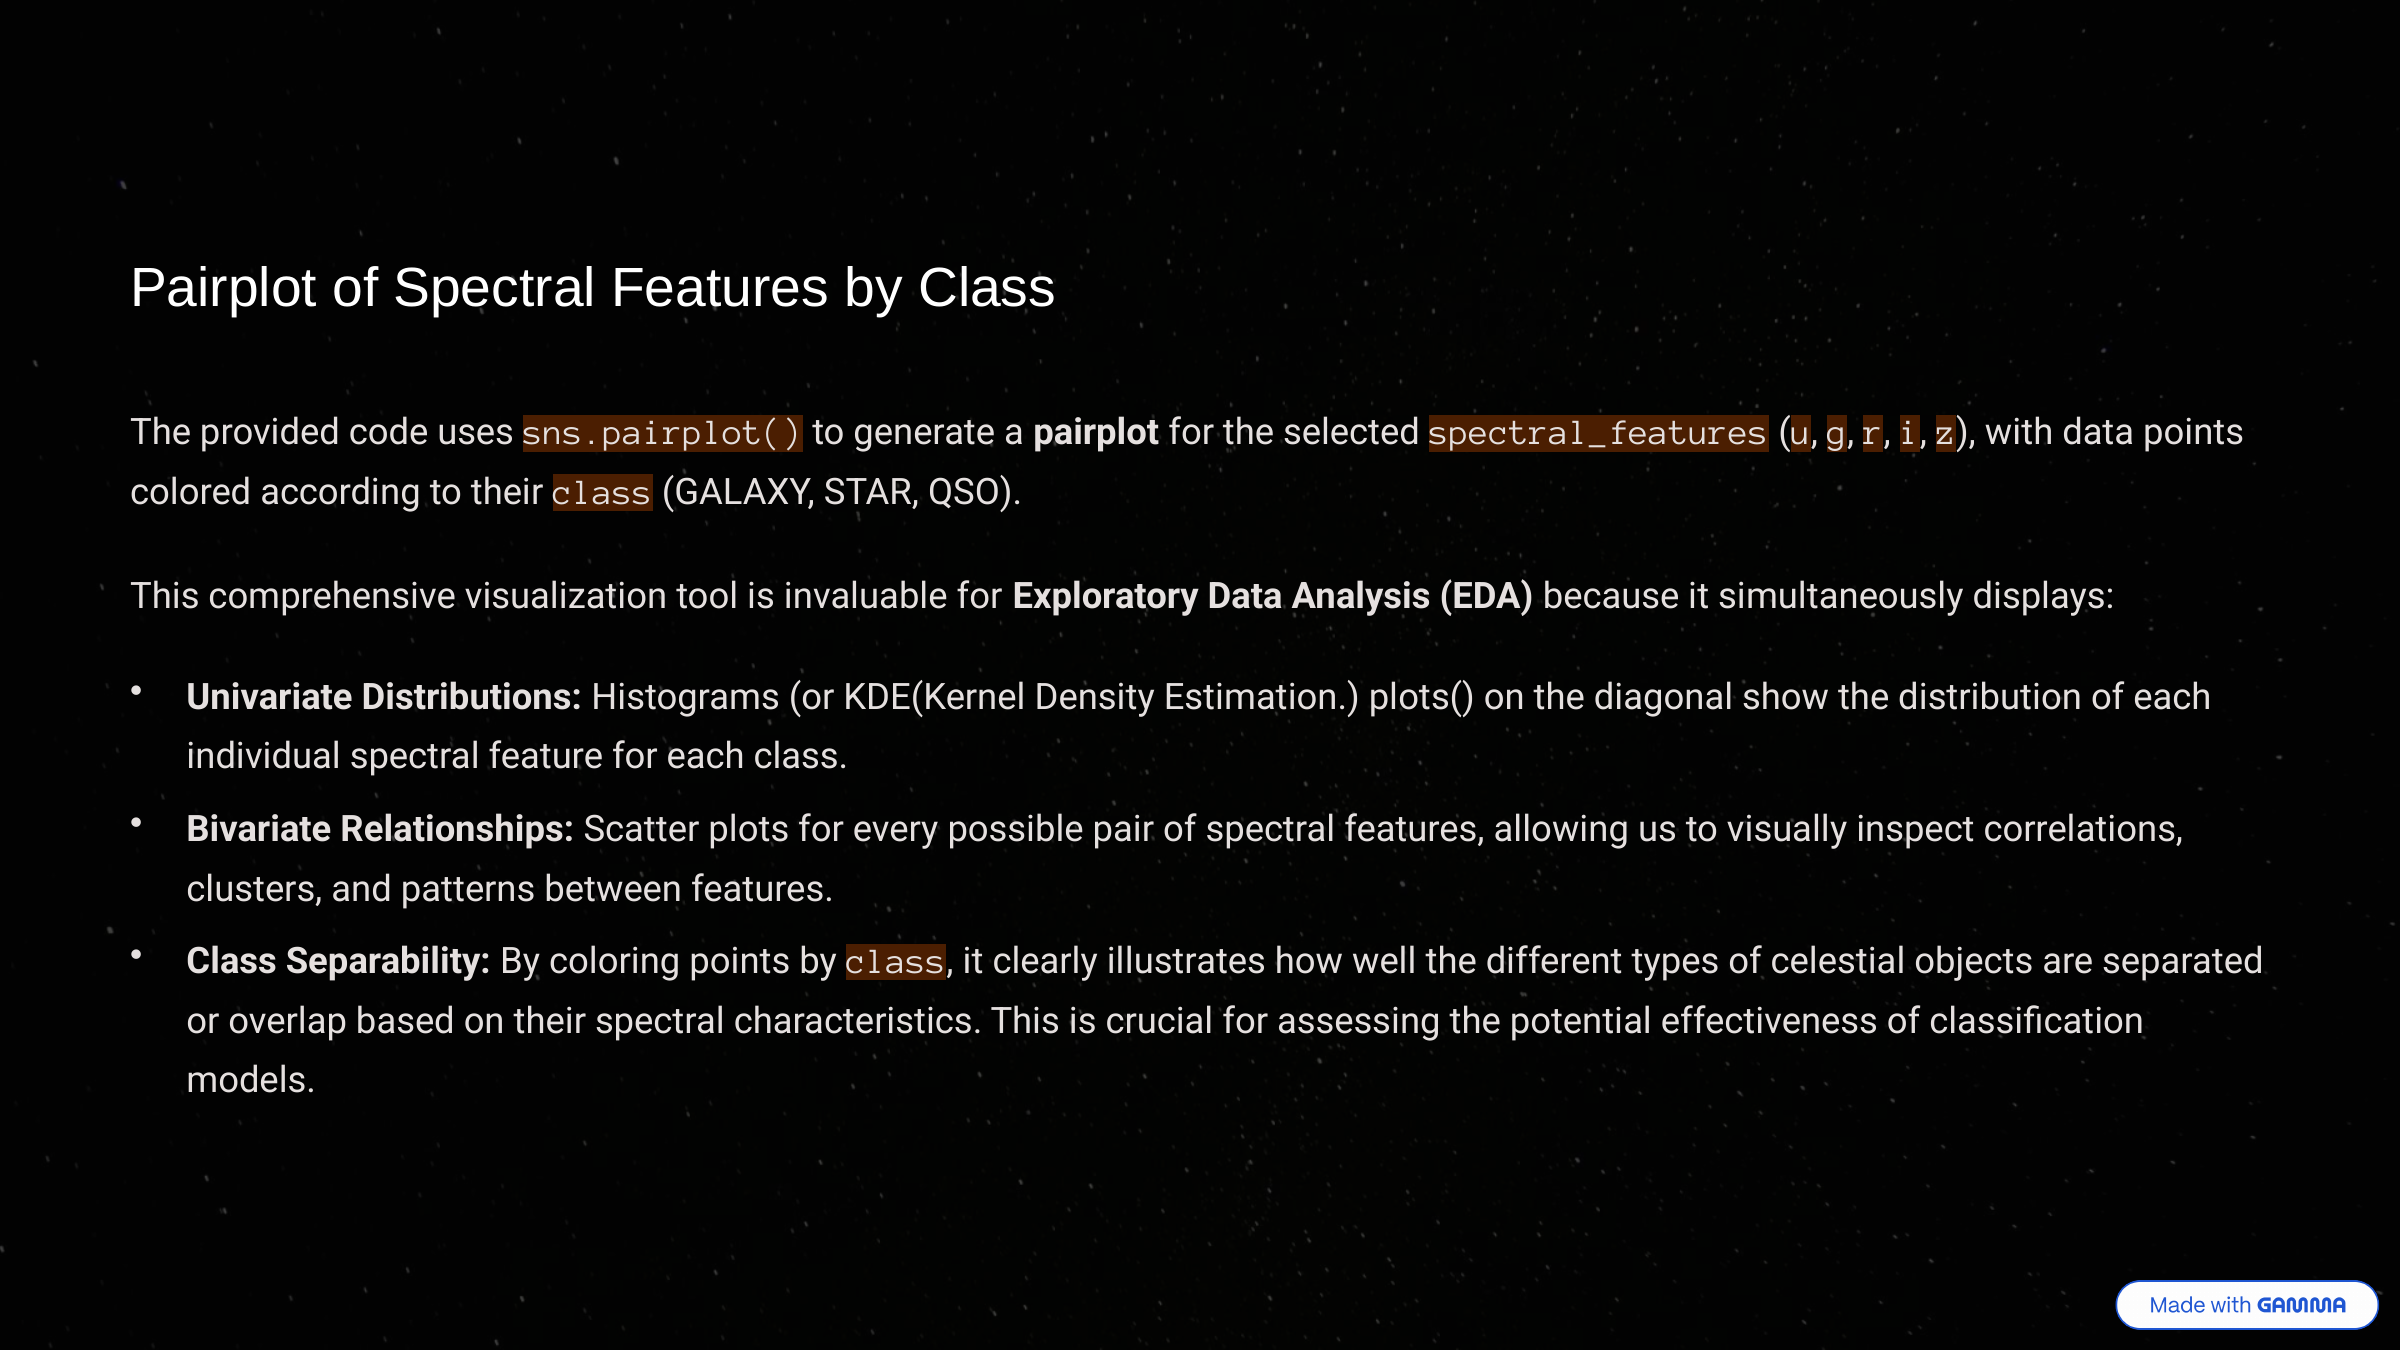

Pairplot of Spectral Features by Class
The provided code uses sns.pairplot() to generate a pairplot for the selected spectral_features (u, g, r, i, z), with data points colored according to their class (GALAXY, STAR, QSO).
This comprehensive visualization tool is invaluable for Exploratory Data Analysis (EDA) because it simultaneously displays:
Univariate Distributions: Histograms (or KDE(Kernel Density Estimation.) plots() on the diagonal show the distribution of each individual spectral feature for each class.
Bivariate Relationships: Scatter plots for every possible pair of spectral features, allowing us to visually inspect correlations, clusters, and patterns between features.
Class Separability: By coloring points by class, it clearly illustrates how well the different types of celestial objects are separated or overlap based on their spectral characteristics. This is crucial for assessing the potential effectiveness of classification models.